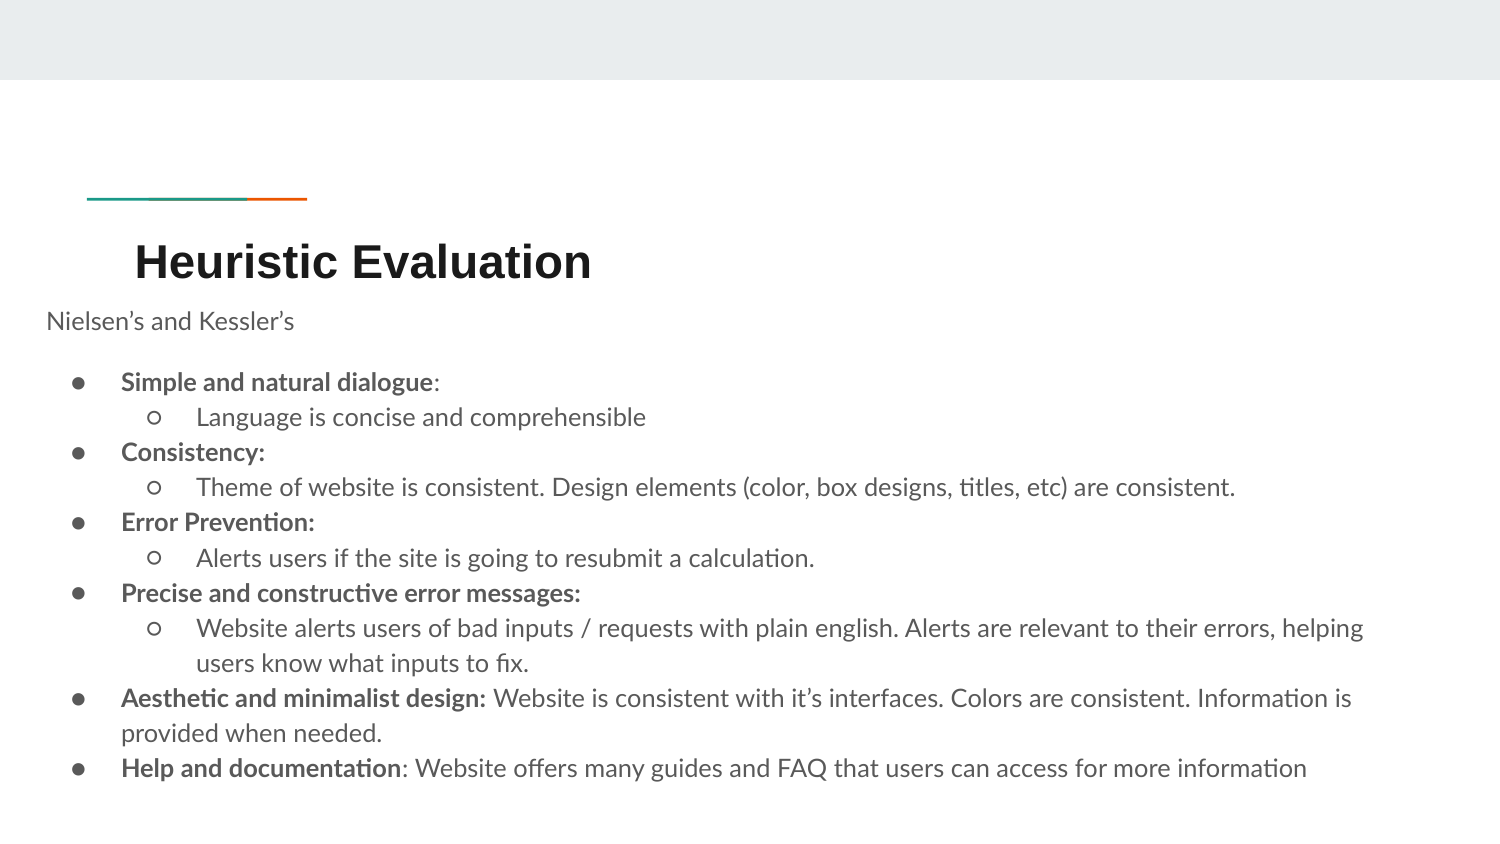

# Heuristic Evaluation
Nielsen’s and Kessler’s
Simple and natural dialogue:
Language is concise and comprehensible
Consistency:
Theme of website is consistent. Design elements (color, box designs, titles, etc) are consistent.
Error Prevention:
Alerts users if the site is going to resubmit a calculation.
Precise and constructive error messages:
Website alerts users of bad inputs / requests with plain english. Alerts are relevant to their errors, helping users know what inputs to fix.
Aesthetic and minimalist design: Website is consistent with it’s interfaces. Colors are consistent. Information is provided when needed.
Help and documentation: Website offers many guides and FAQ that users can access for more information